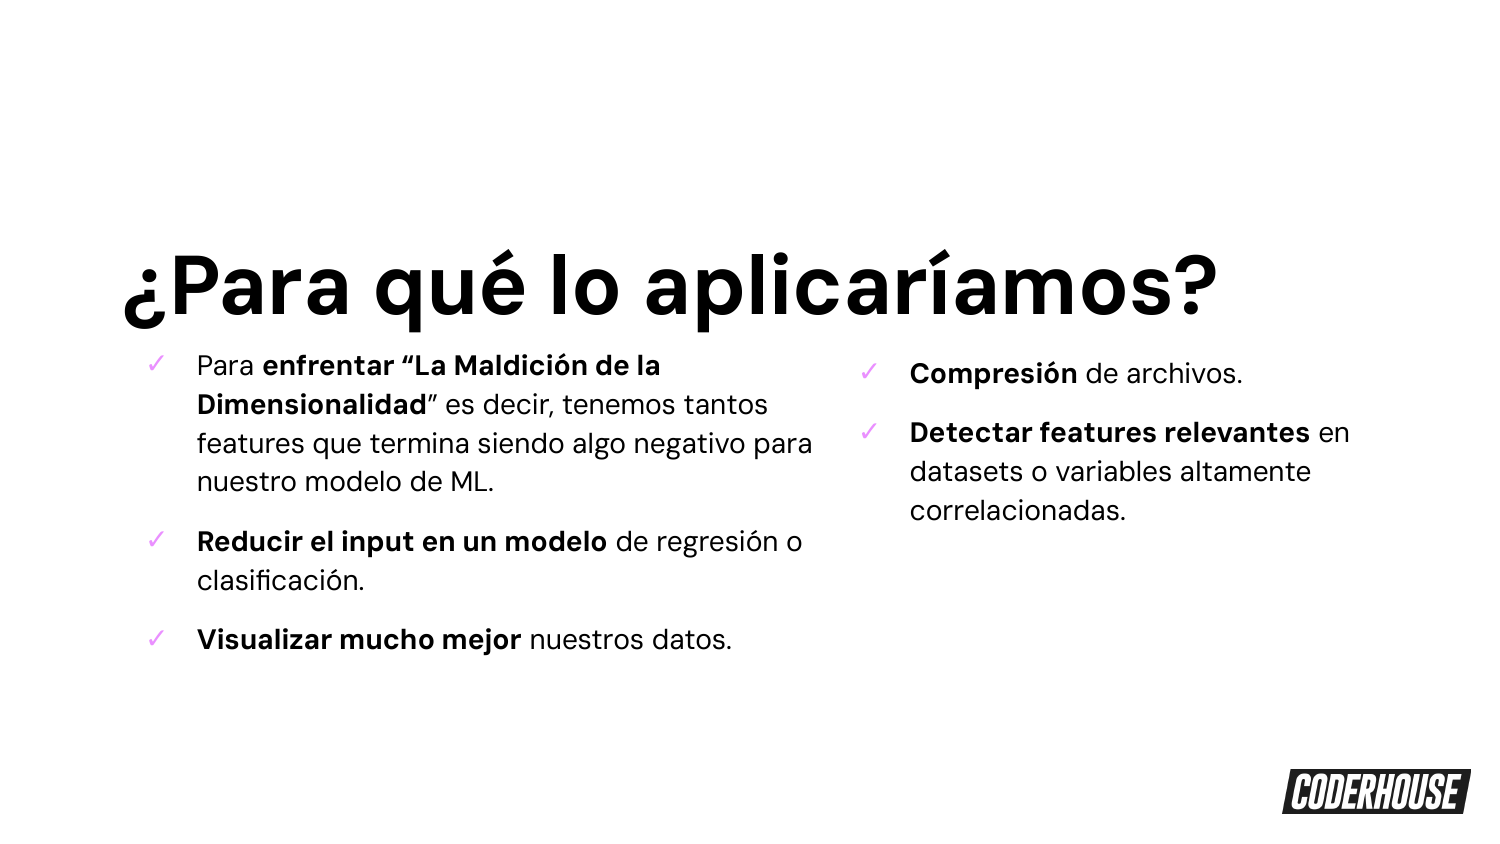

¿Para qué lo aplicaríamos?
Para enfrentar “La Maldición de la Dimensionalidad” es decir, tenemos tantos features que termina siendo algo negativo para nuestro modelo de ML.
Reducir el input en un modelo de regresión o clasificación.
Visualizar mucho mejor nuestros datos.

Compresión de archivos.
Detectar features relevantes en datasets o variables altamente correlacionadas.